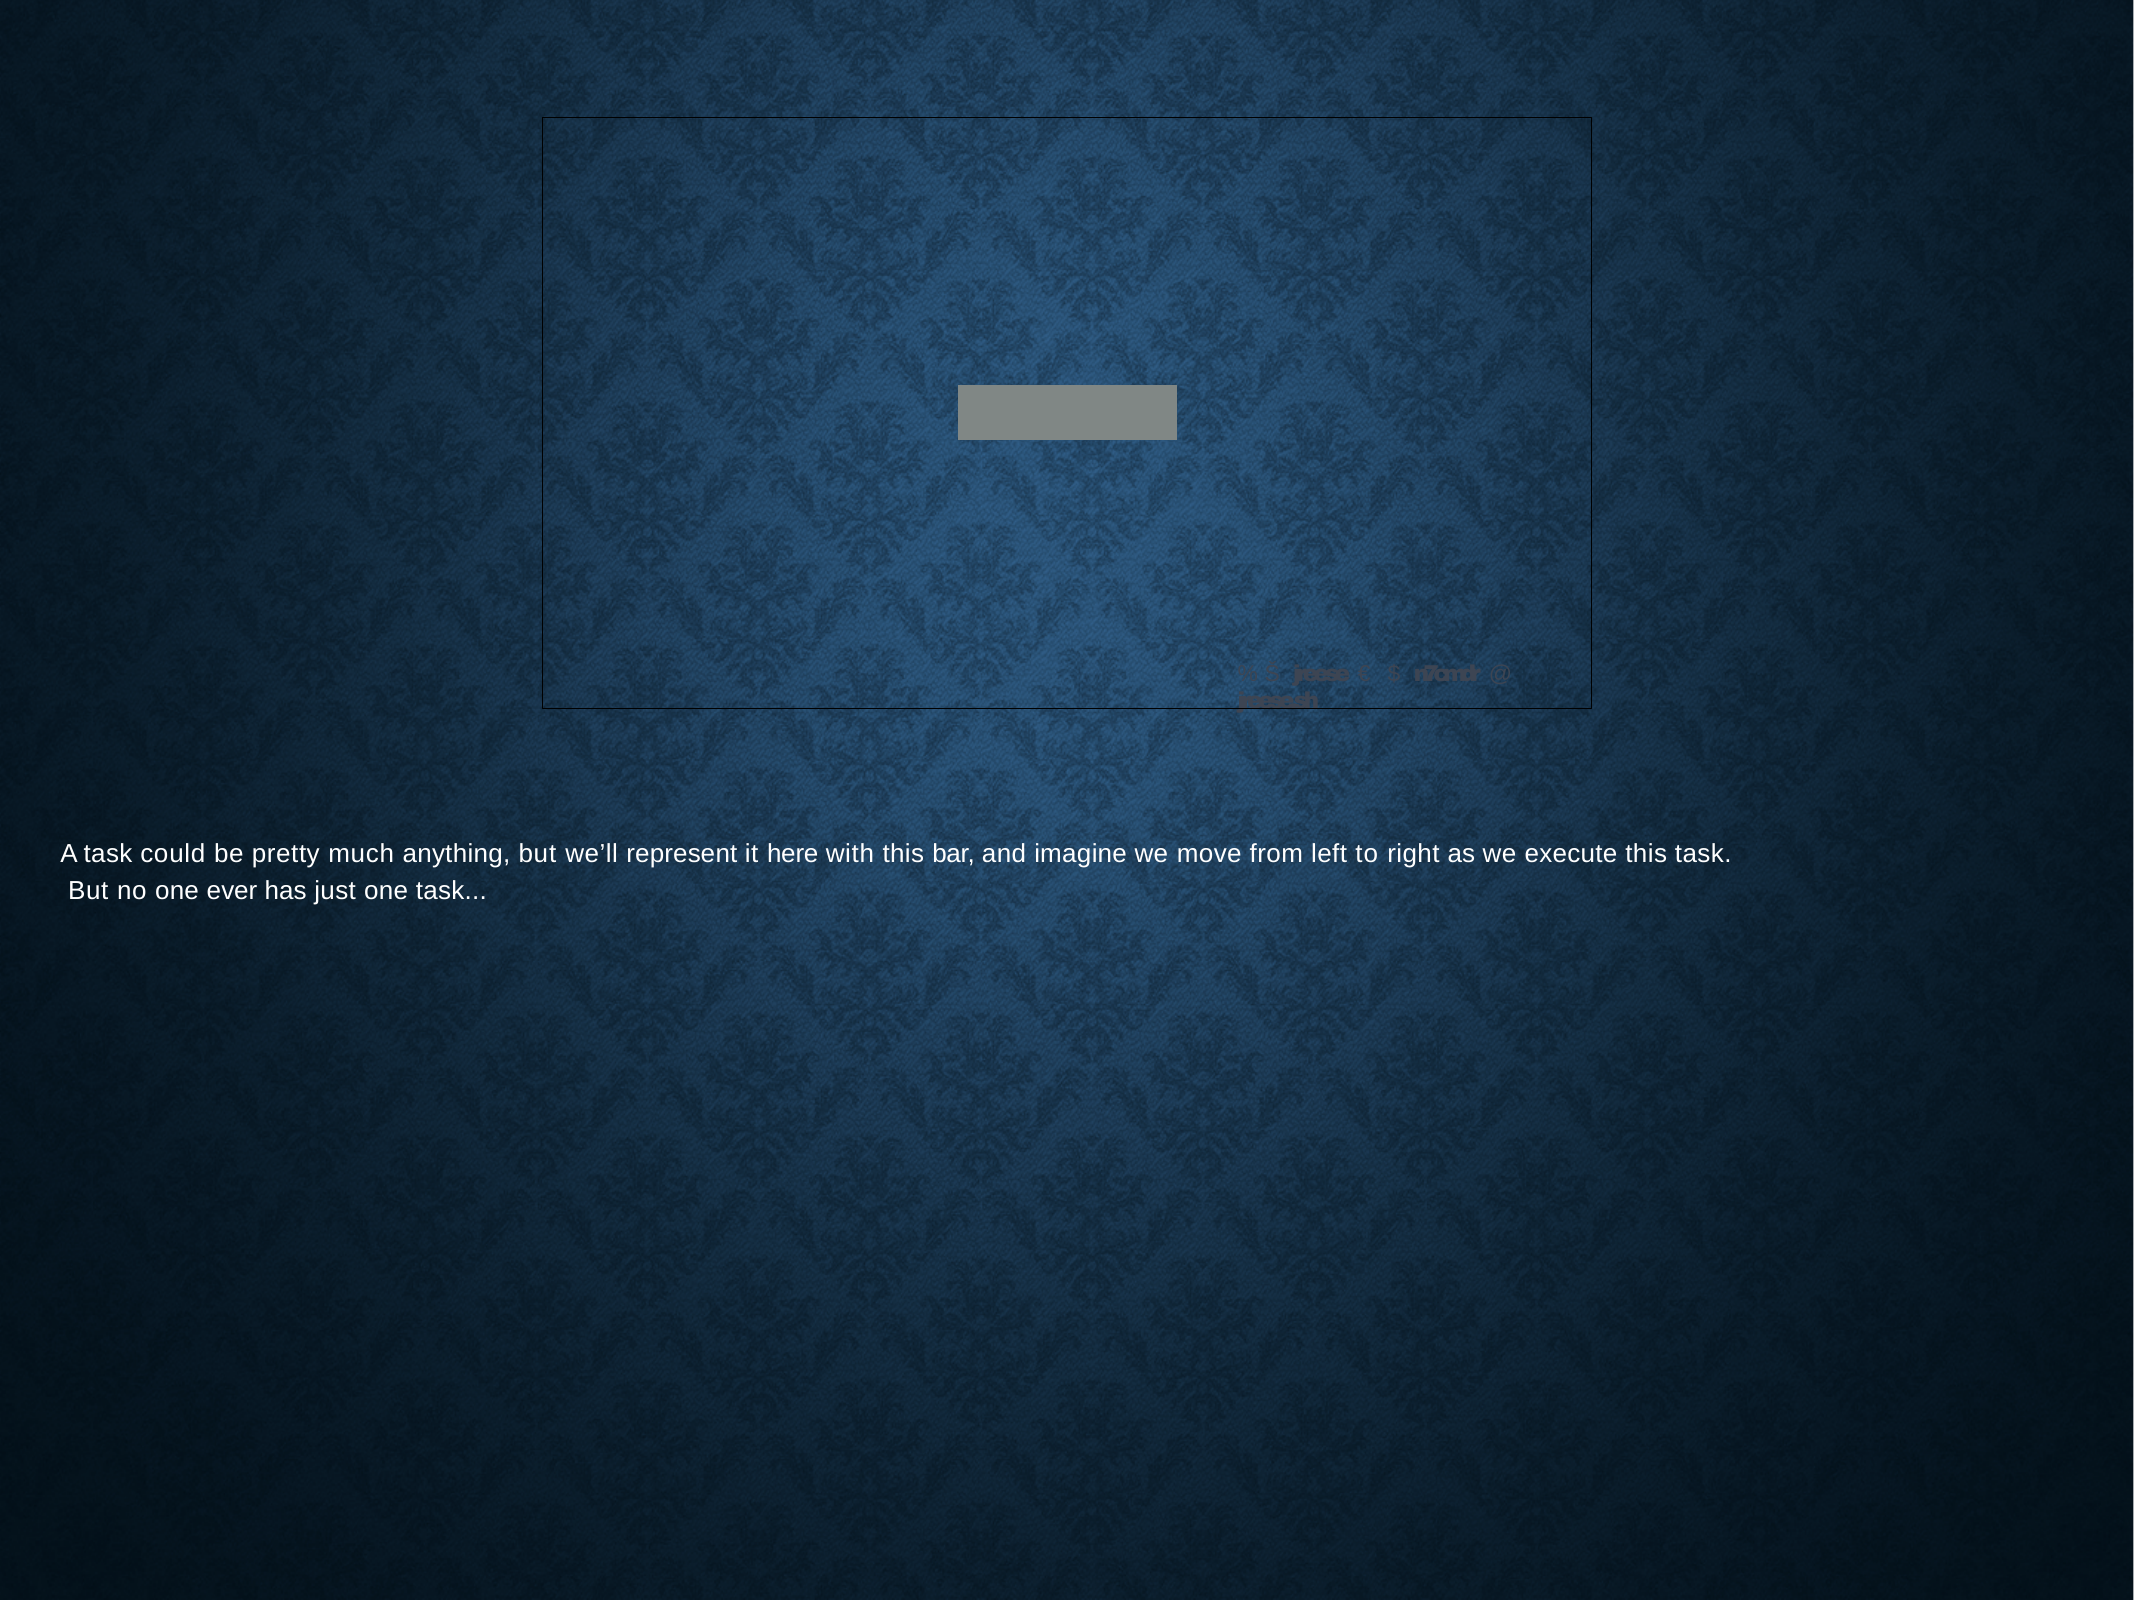

% Š jreese € $ n7cmdr @ jreese.sh
A task could be pretty much anything, but we’ll represent it here with this bar, and imagine we move from left to right as we execute this task.  But no one ever has just one task...